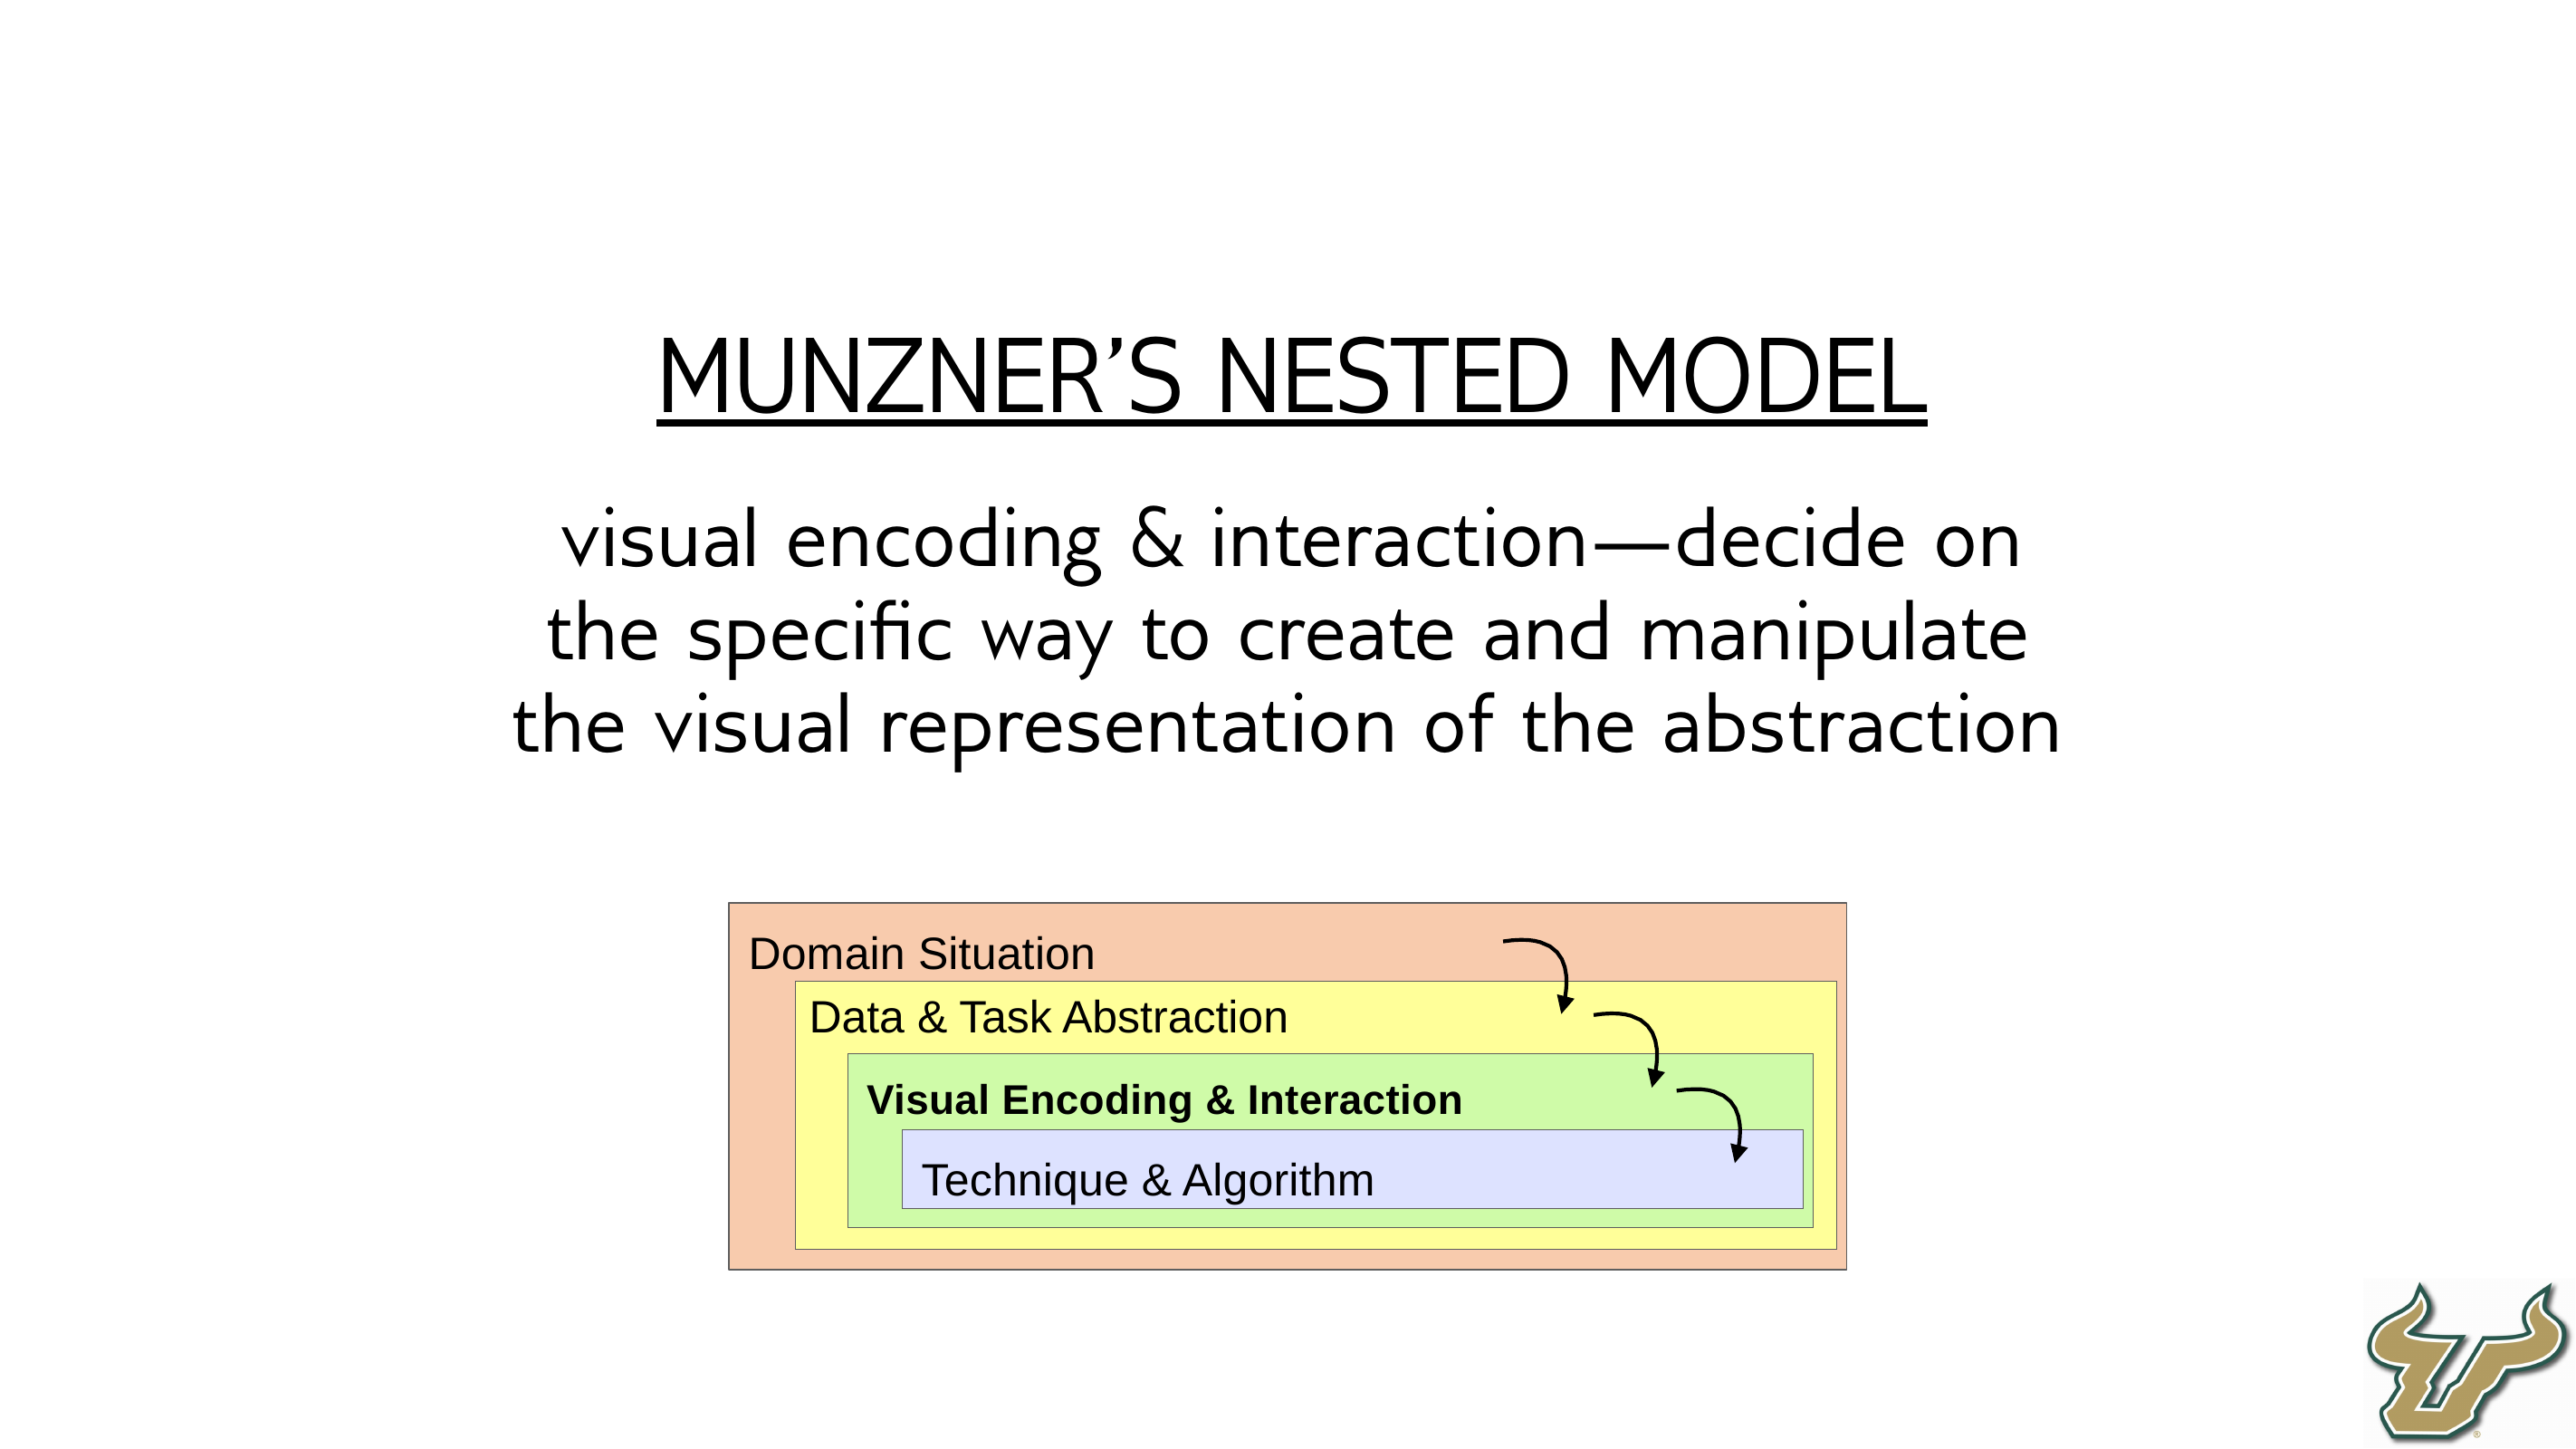

Munzner’s NESTED MODEL
visual encoding & interaction—decide on the specific way to create and manipulate the visual representation of the abstraction

Domain Situation

Data & Task Abstraction

Visual Encoding & Interaction

Technique & Algorithm